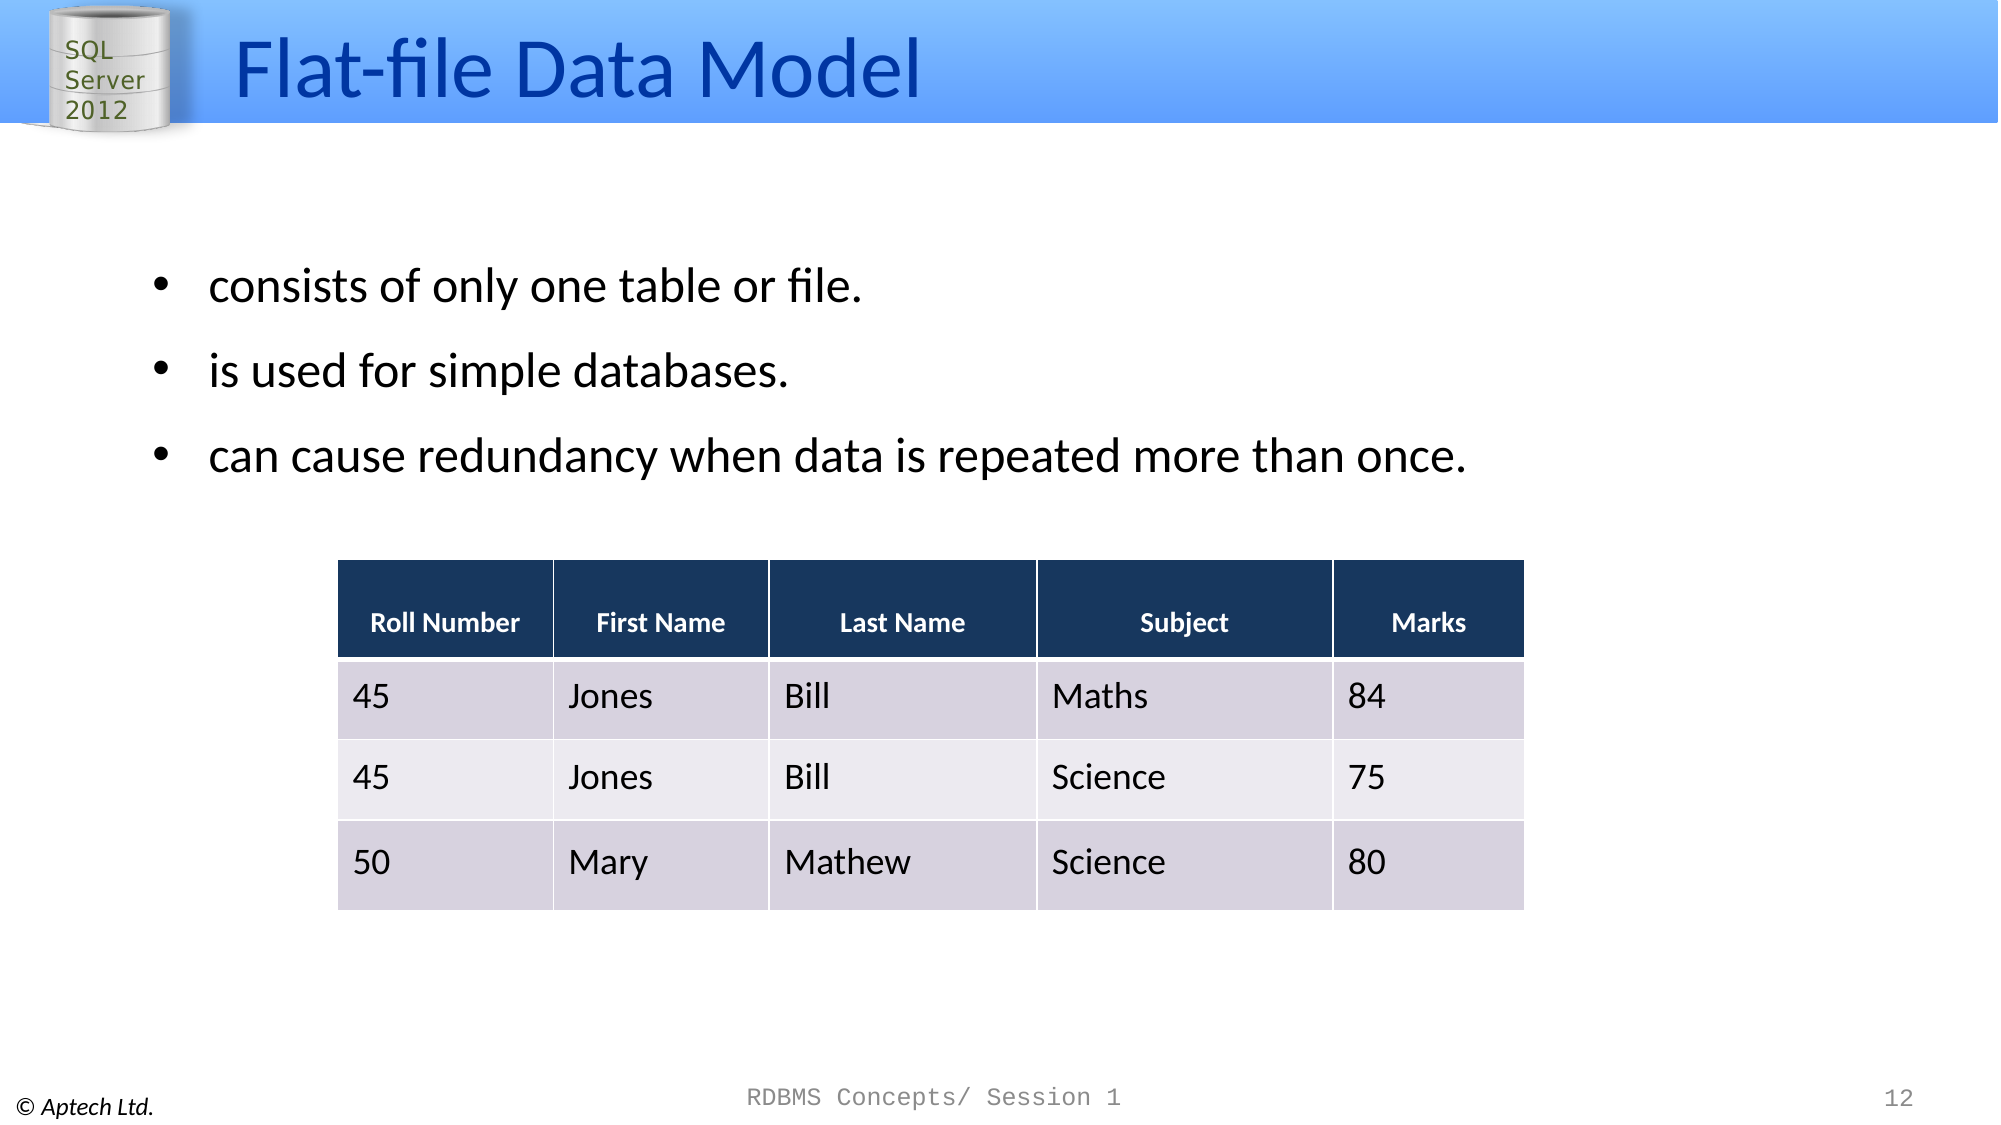

# Flat-file Data Model
consists of only one table or file.
is used for simple databases.
can cause redundancy when data is repeated more than once.
is used for simple databases -
| Roll Number | First Name | Last Name | Subject | Marks |
| --- | --- | --- | --- | --- |
| 45 | Jones | Bill | Maths | 84 |
| 45 | Jones | Bill | Science | 75 |
| 50 | Mary | Mathew | Science | 80 |
RDBMS Concepts/ Session 1
12